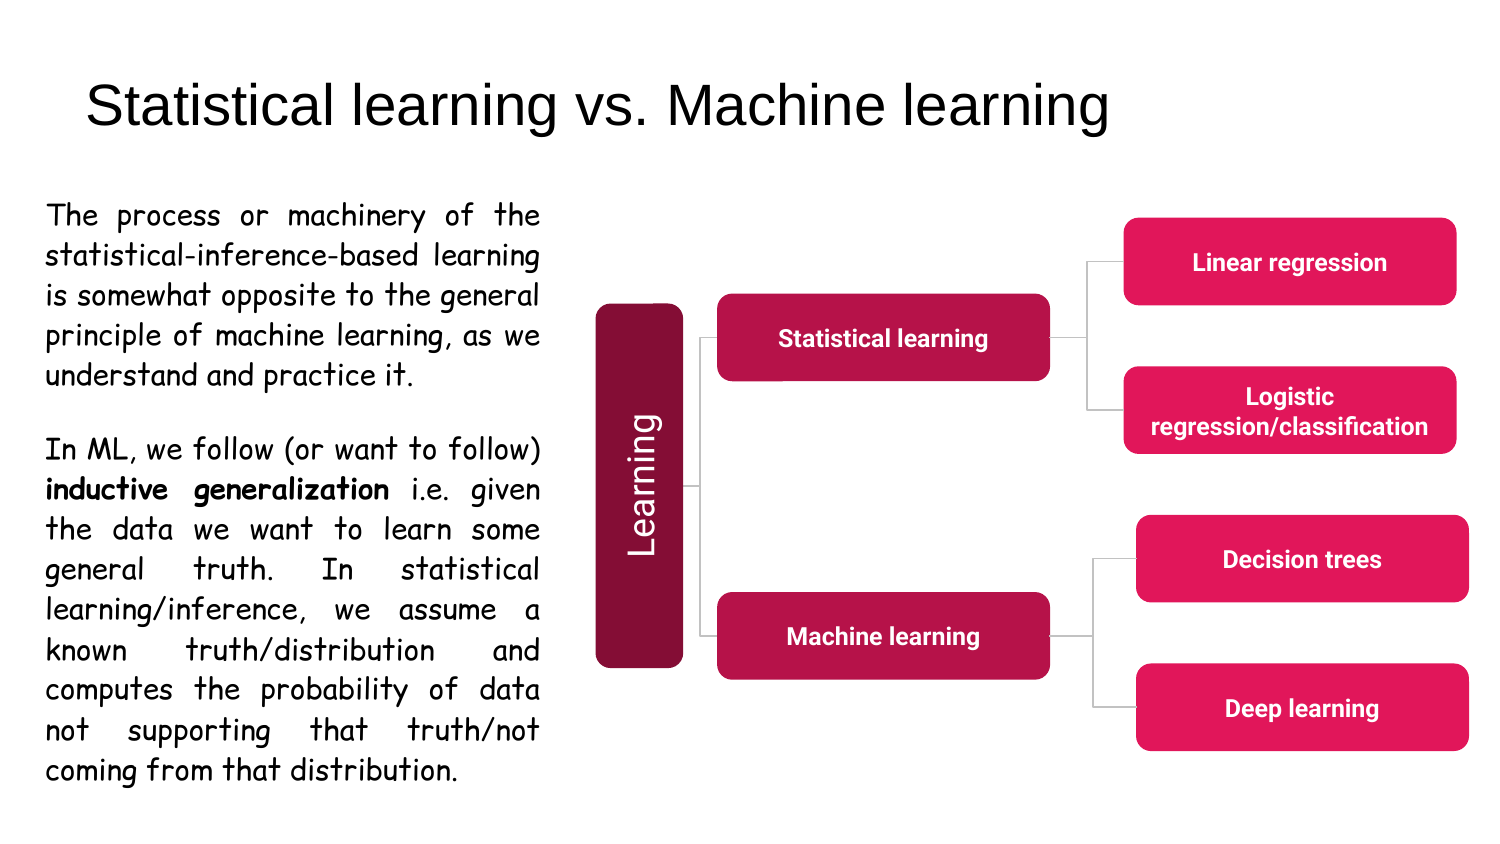

# Statistical learning vs. Machine learning
The process or machinery of the statistical-inference-based learning is somewhat opposite to the general principle of machine learning, as we understand and practice it.
In ML, we follow (or want to follow) inductive generalization i.e. given the data we want to learn some general truth. In statistical learning/inference, we assume a known truth/distribution and computes the probability of data not supporting that truth/not coming from that distribution.
Linear regression
Statistical learning
Logistic regression/classification
Learning
Decision trees
Machine learning
Deep learning